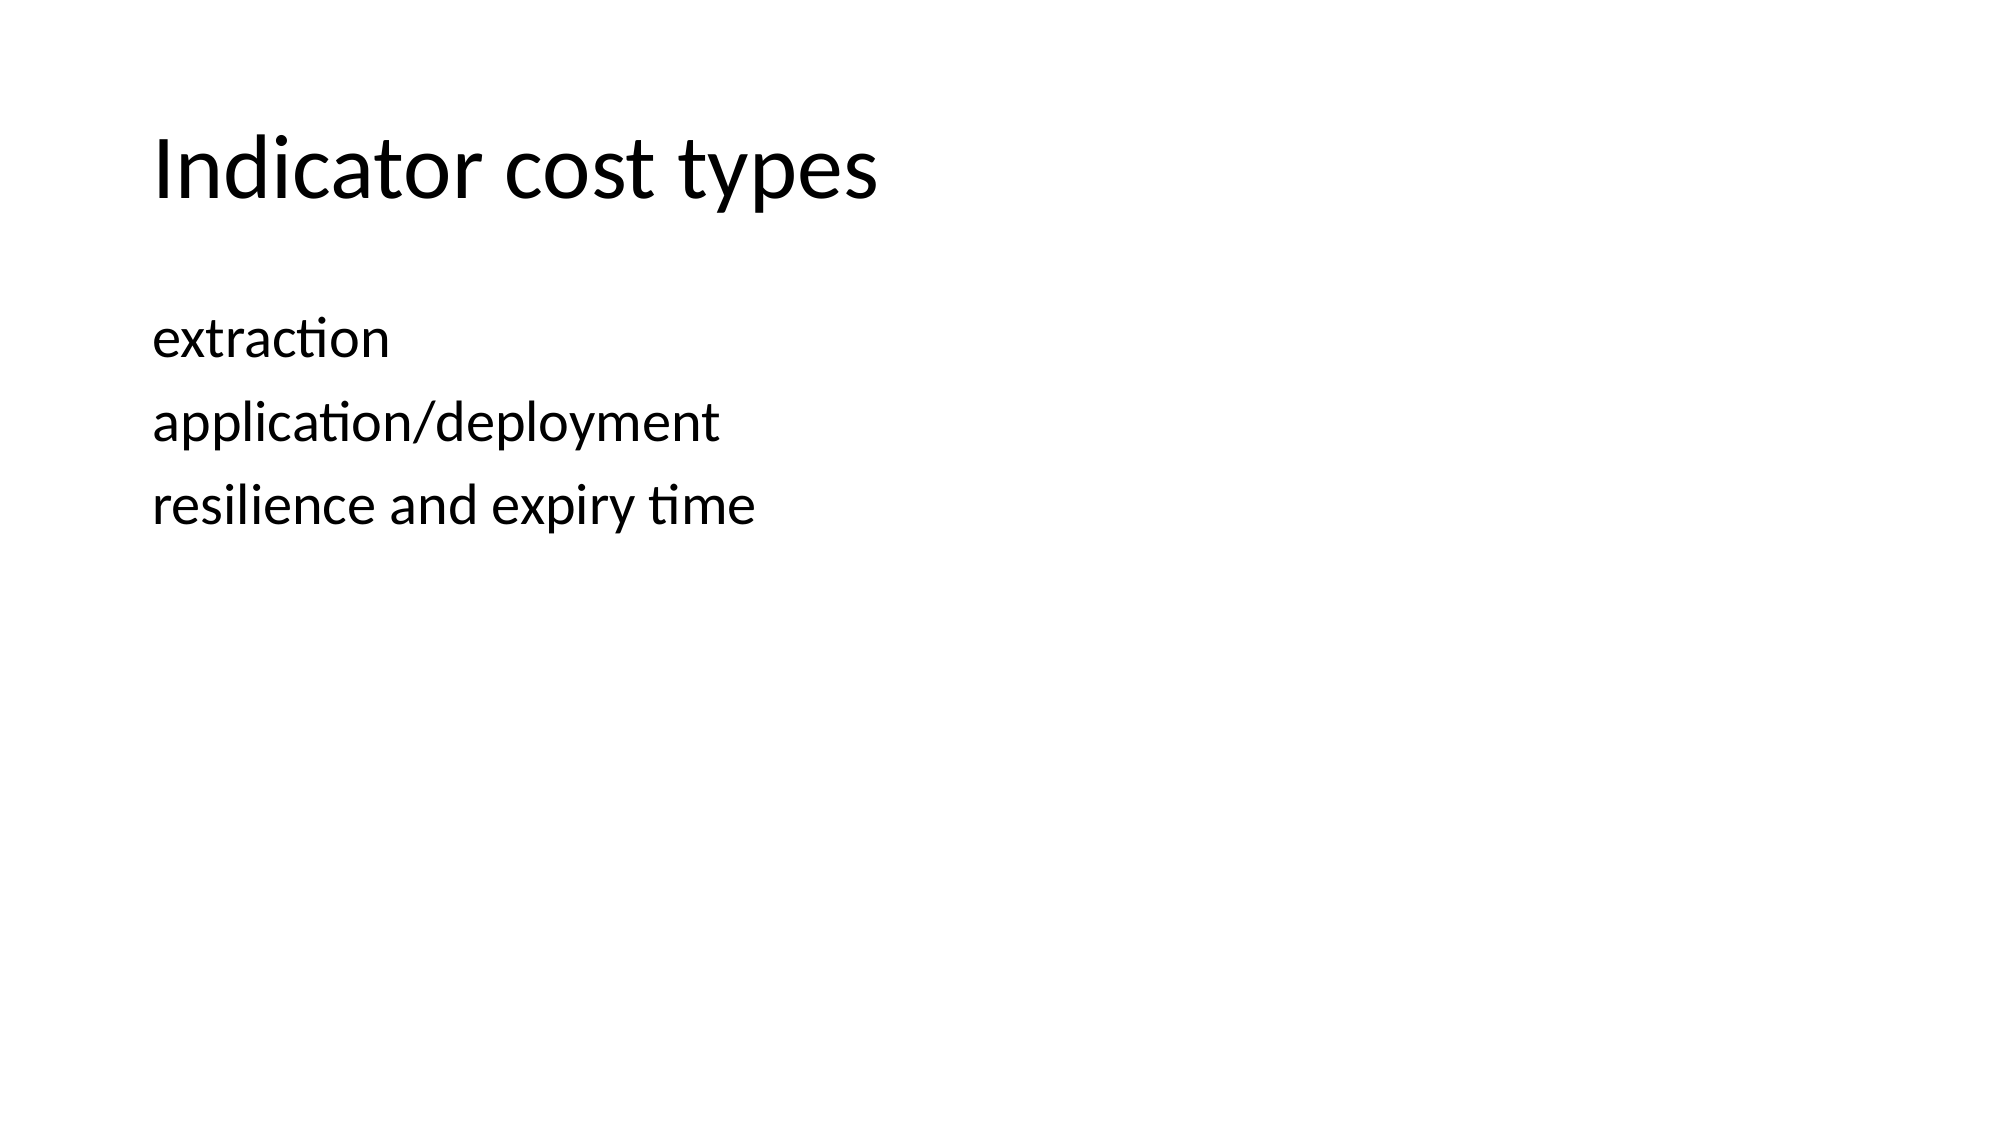

# Indicator cost types
extraction
application/deployment
resilience and expiry time